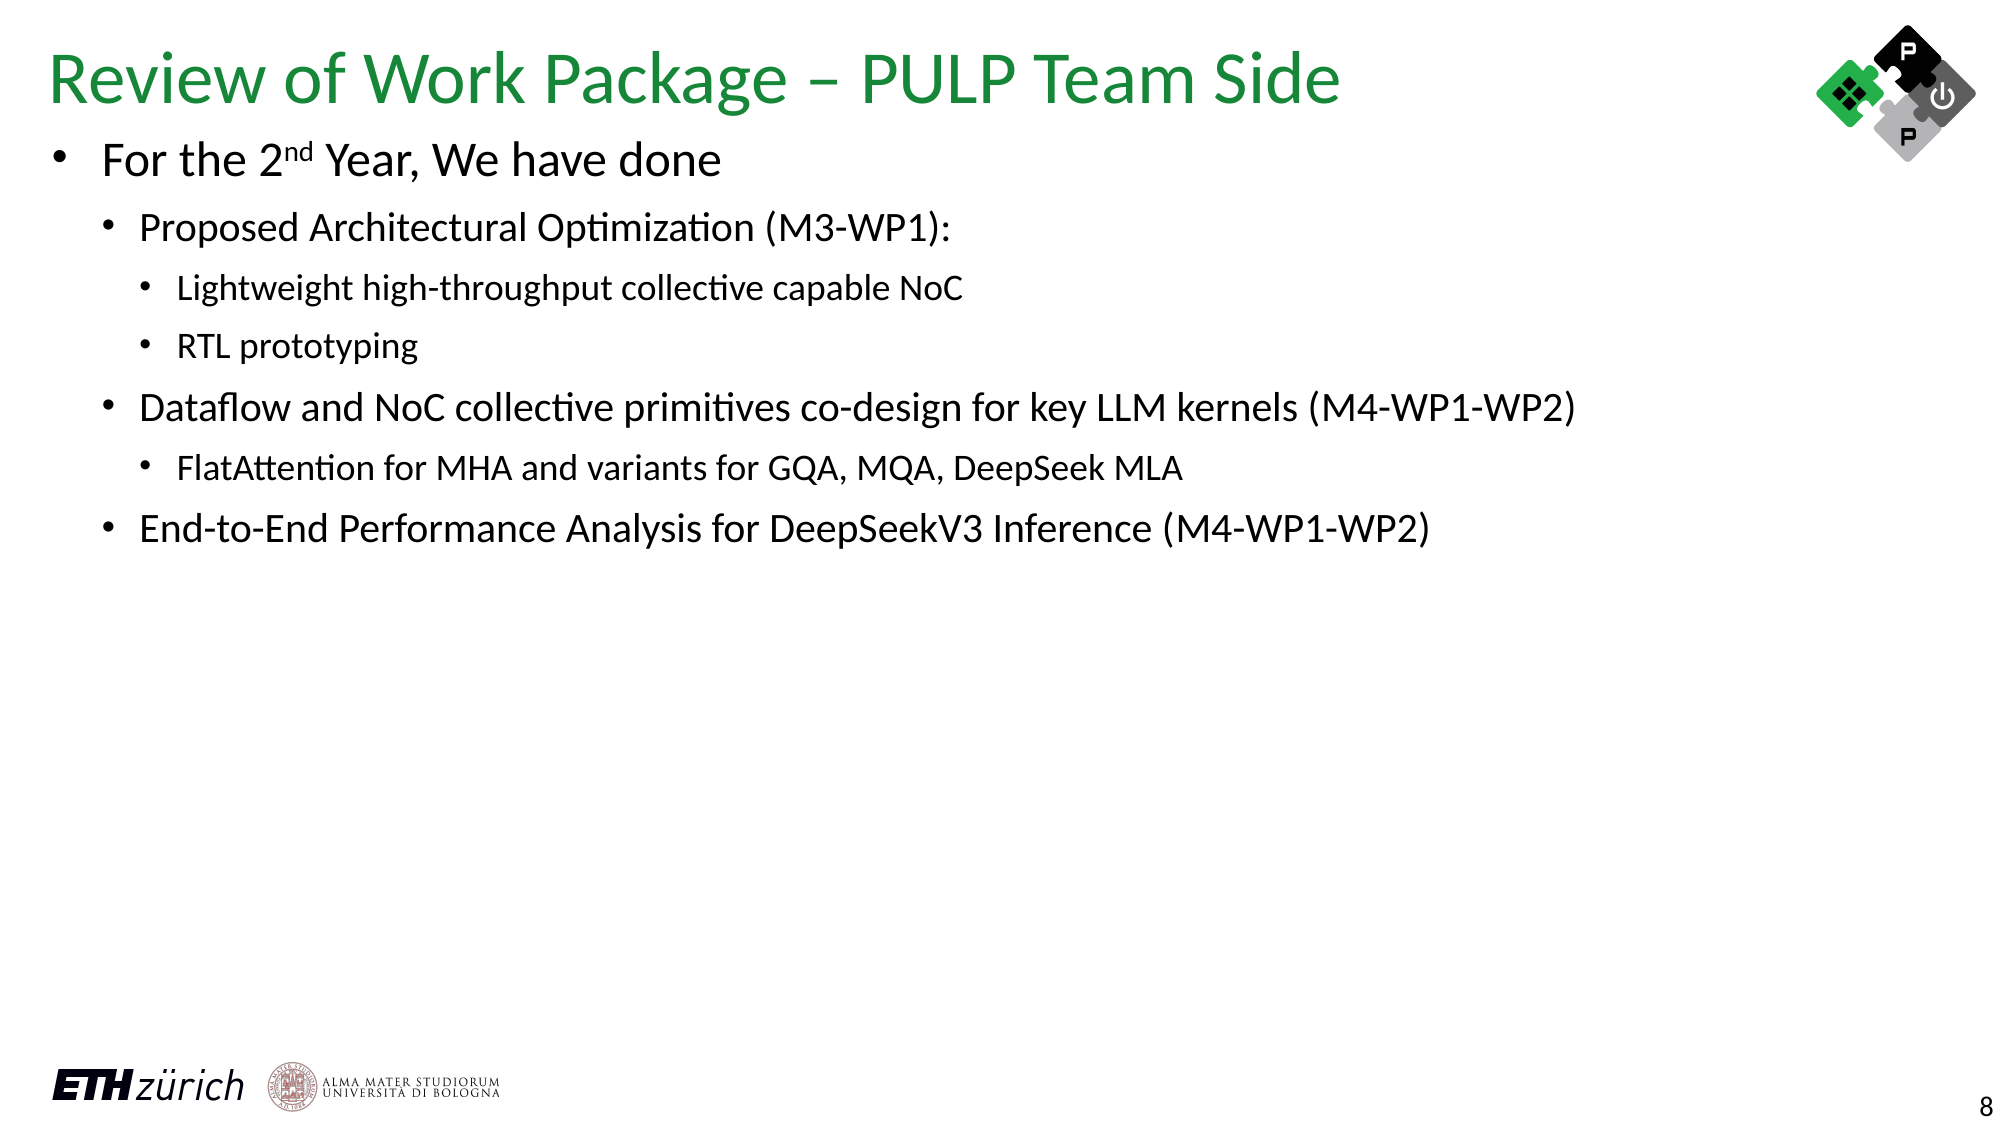

Review of Work Package – PULP Team Side
For the 2nd Year, We have done
Proposed Architectural Optimization (M3-WP1):
Lightweight high-throughput collective capable NoC
RTL prototyping
Dataflow and NoC collective primitives co-design for key LLM kernels (M4-WP1-WP2)
FlatAttention for MHA and variants for GQA, MQA, DeepSeek MLA
End-to-End Performance Analysis for DeepSeekV3 Inference (M4-WP1-WP2)

8